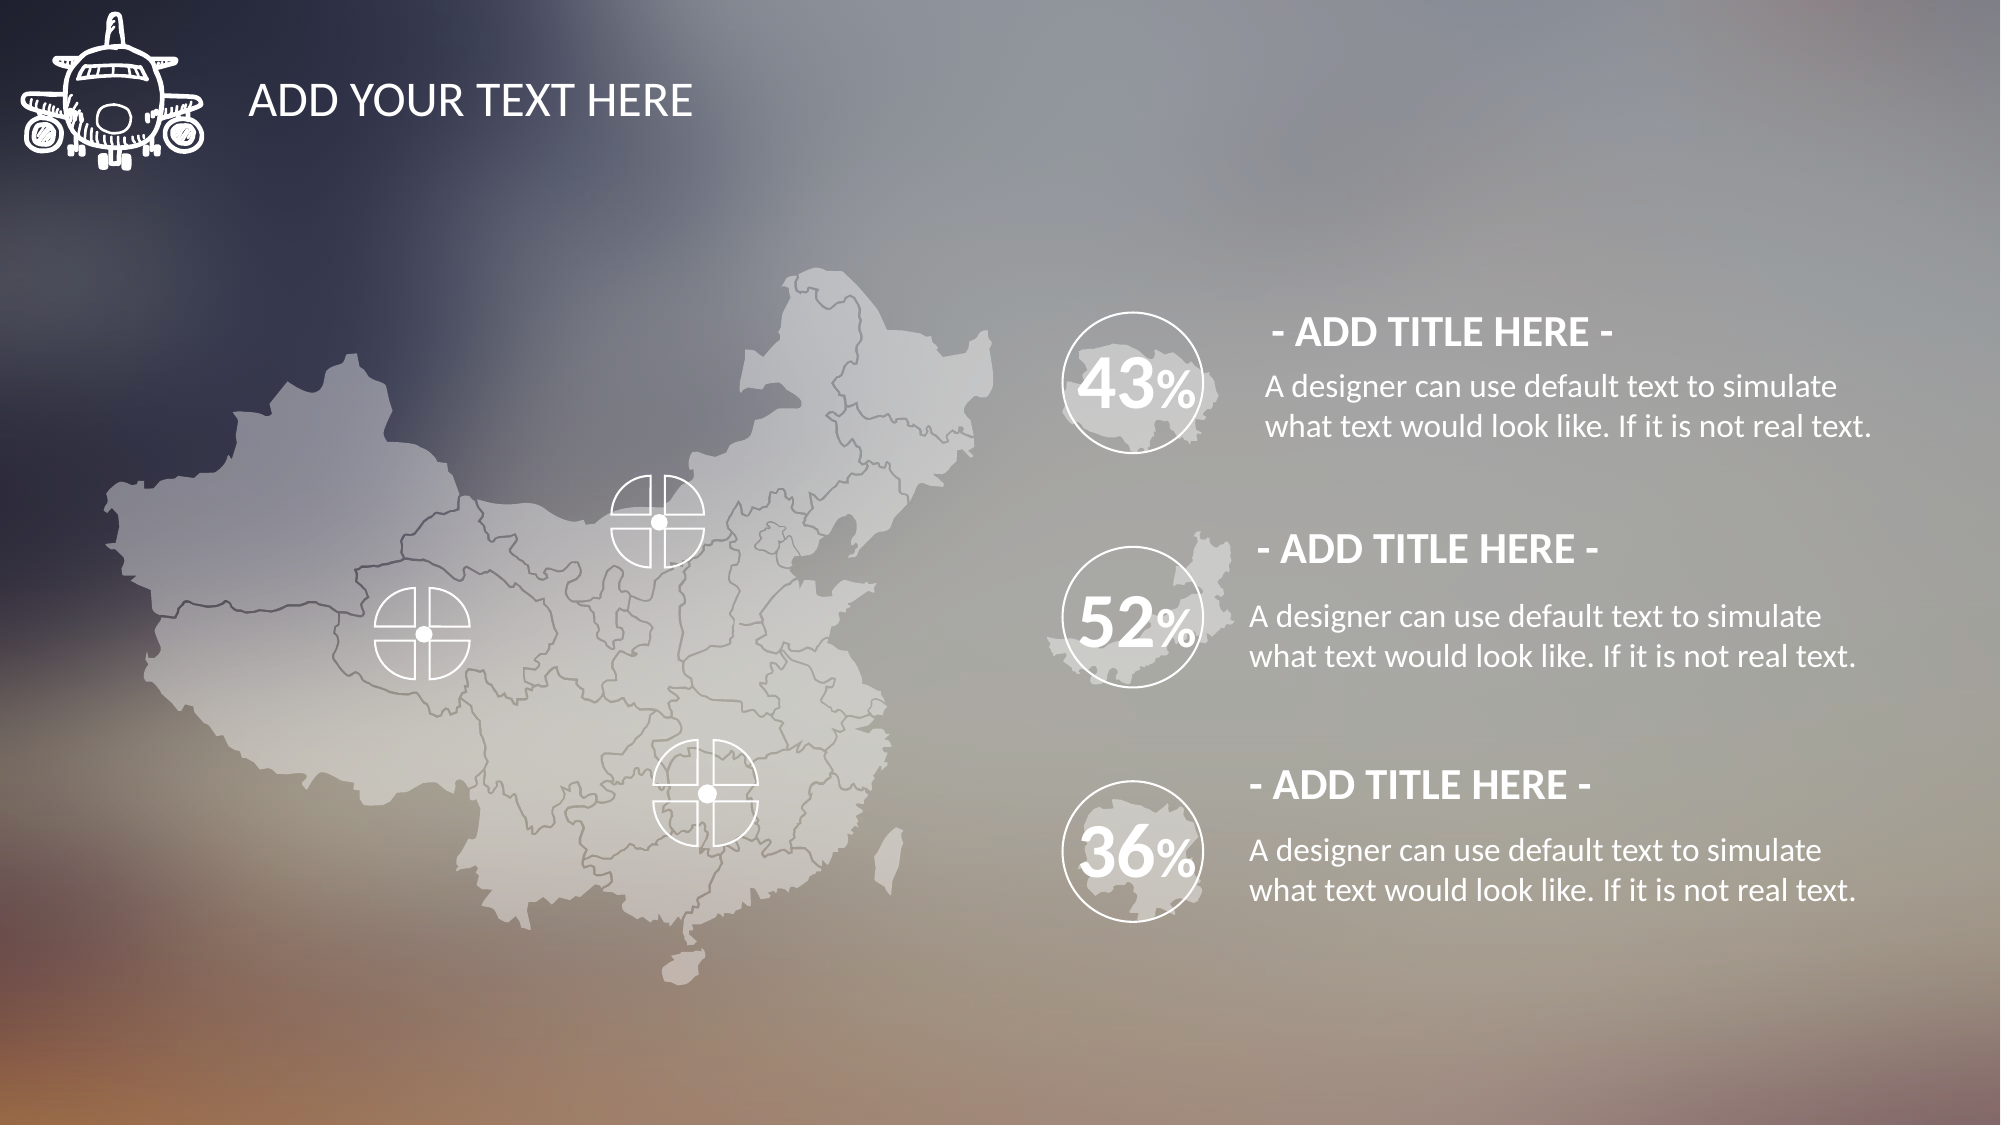

ADD YOUR TEXT HERE

- ADD TITLE HERE -

43%

A designer can use default text to simulate what text would look like. If it is not real text.

- ADD TITLE HERE -

52%
A designer can use default text to simulate what text would look like. If it is not real text.

- ADD TITLE HERE -

36%

A designer can use default text to simulate what text would look like. If it is not real text.